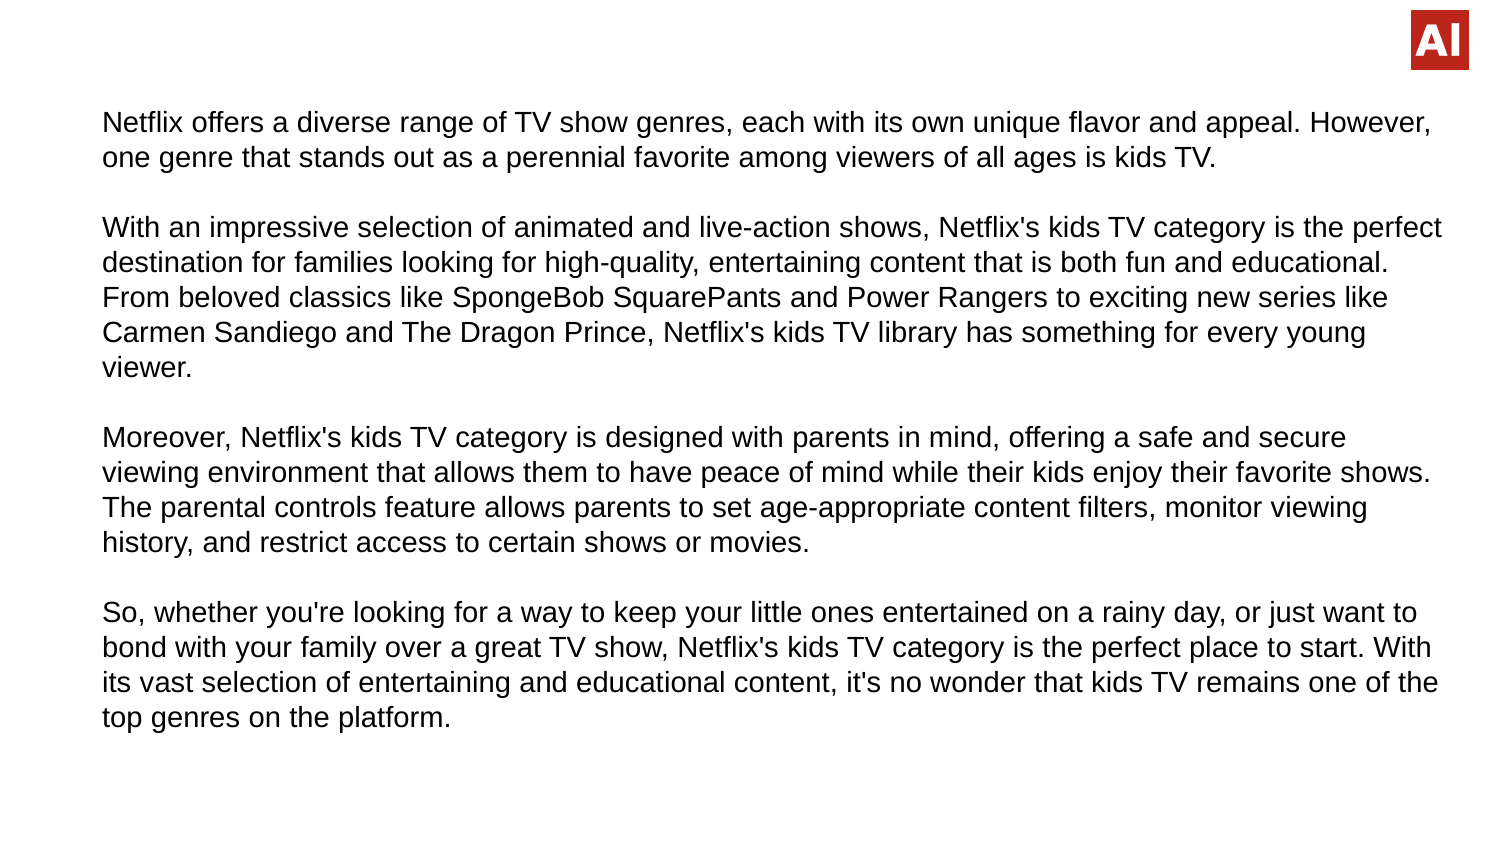

#

Netflix offers a diverse range of TV show genres, each with its own unique flavor and appeal. However, one genre that stands out as a perennial favorite among viewers of all ages is kids TV.

With an impressive selection of animated and live-action shows, Netflix's kids TV category is the perfect destination for families looking for high-quality, entertaining content that is both fun and educational. From beloved classics like SpongeBob SquarePants and Power Rangers to exciting new series like Carmen Sandiego and The Dragon Prince, Netflix's kids TV library has something for every young viewer.

Moreover, Netflix's kids TV category is designed with parents in mind, offering a safe and secure viewing environment that allows them to have peace of mind while their kids enjoy their favorite shows. The parental controls feature allows parents to set age-appropriate content filters, monitor viewing history, and restrict access to certain shows or movies.

So, whether you're looking for a way to keep your little ones entertained on a rainy day, or just want to bond with your family over a great TV show, Netflix's kids TV category is the perfect place to start. With its vast selection of entertaining and educational content, it's no wonder that kids TV remains one of the top genres on the platform.